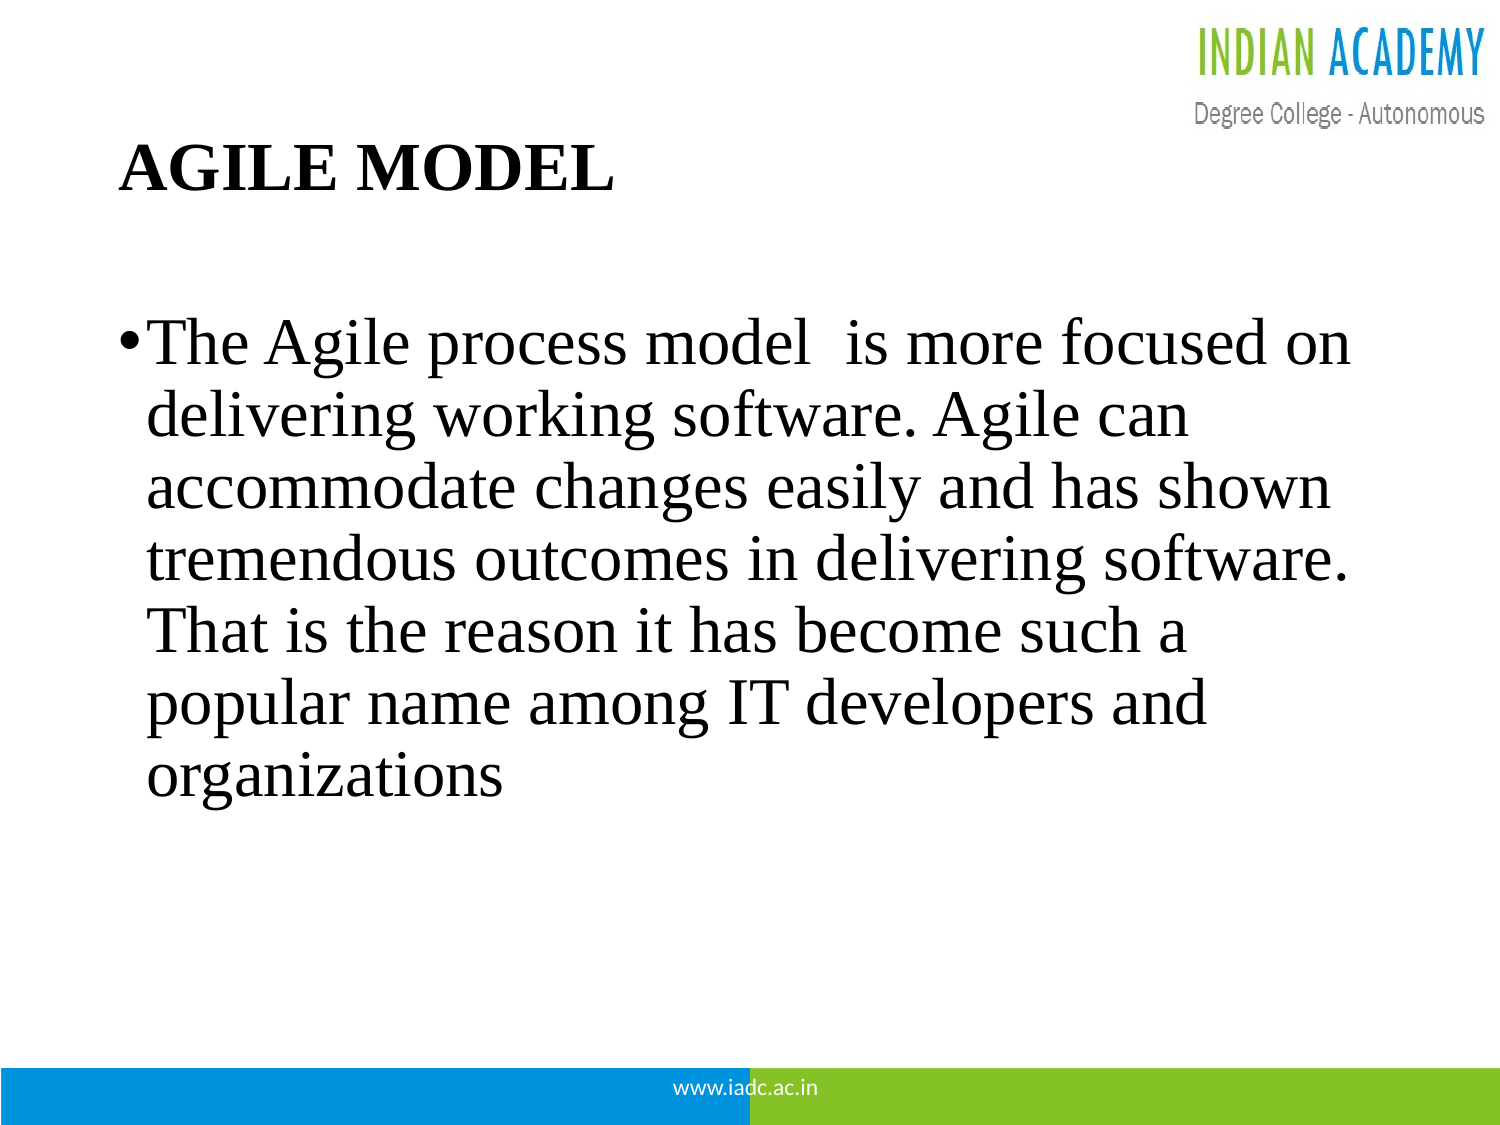

# AGILE MODEL
The Agile process model  is more focused on delivering working software. Agile can accommodate changes easily and has shown tremendous outcomes in delivering software. That is the reason it has become such a popular name among IT developers and organizations